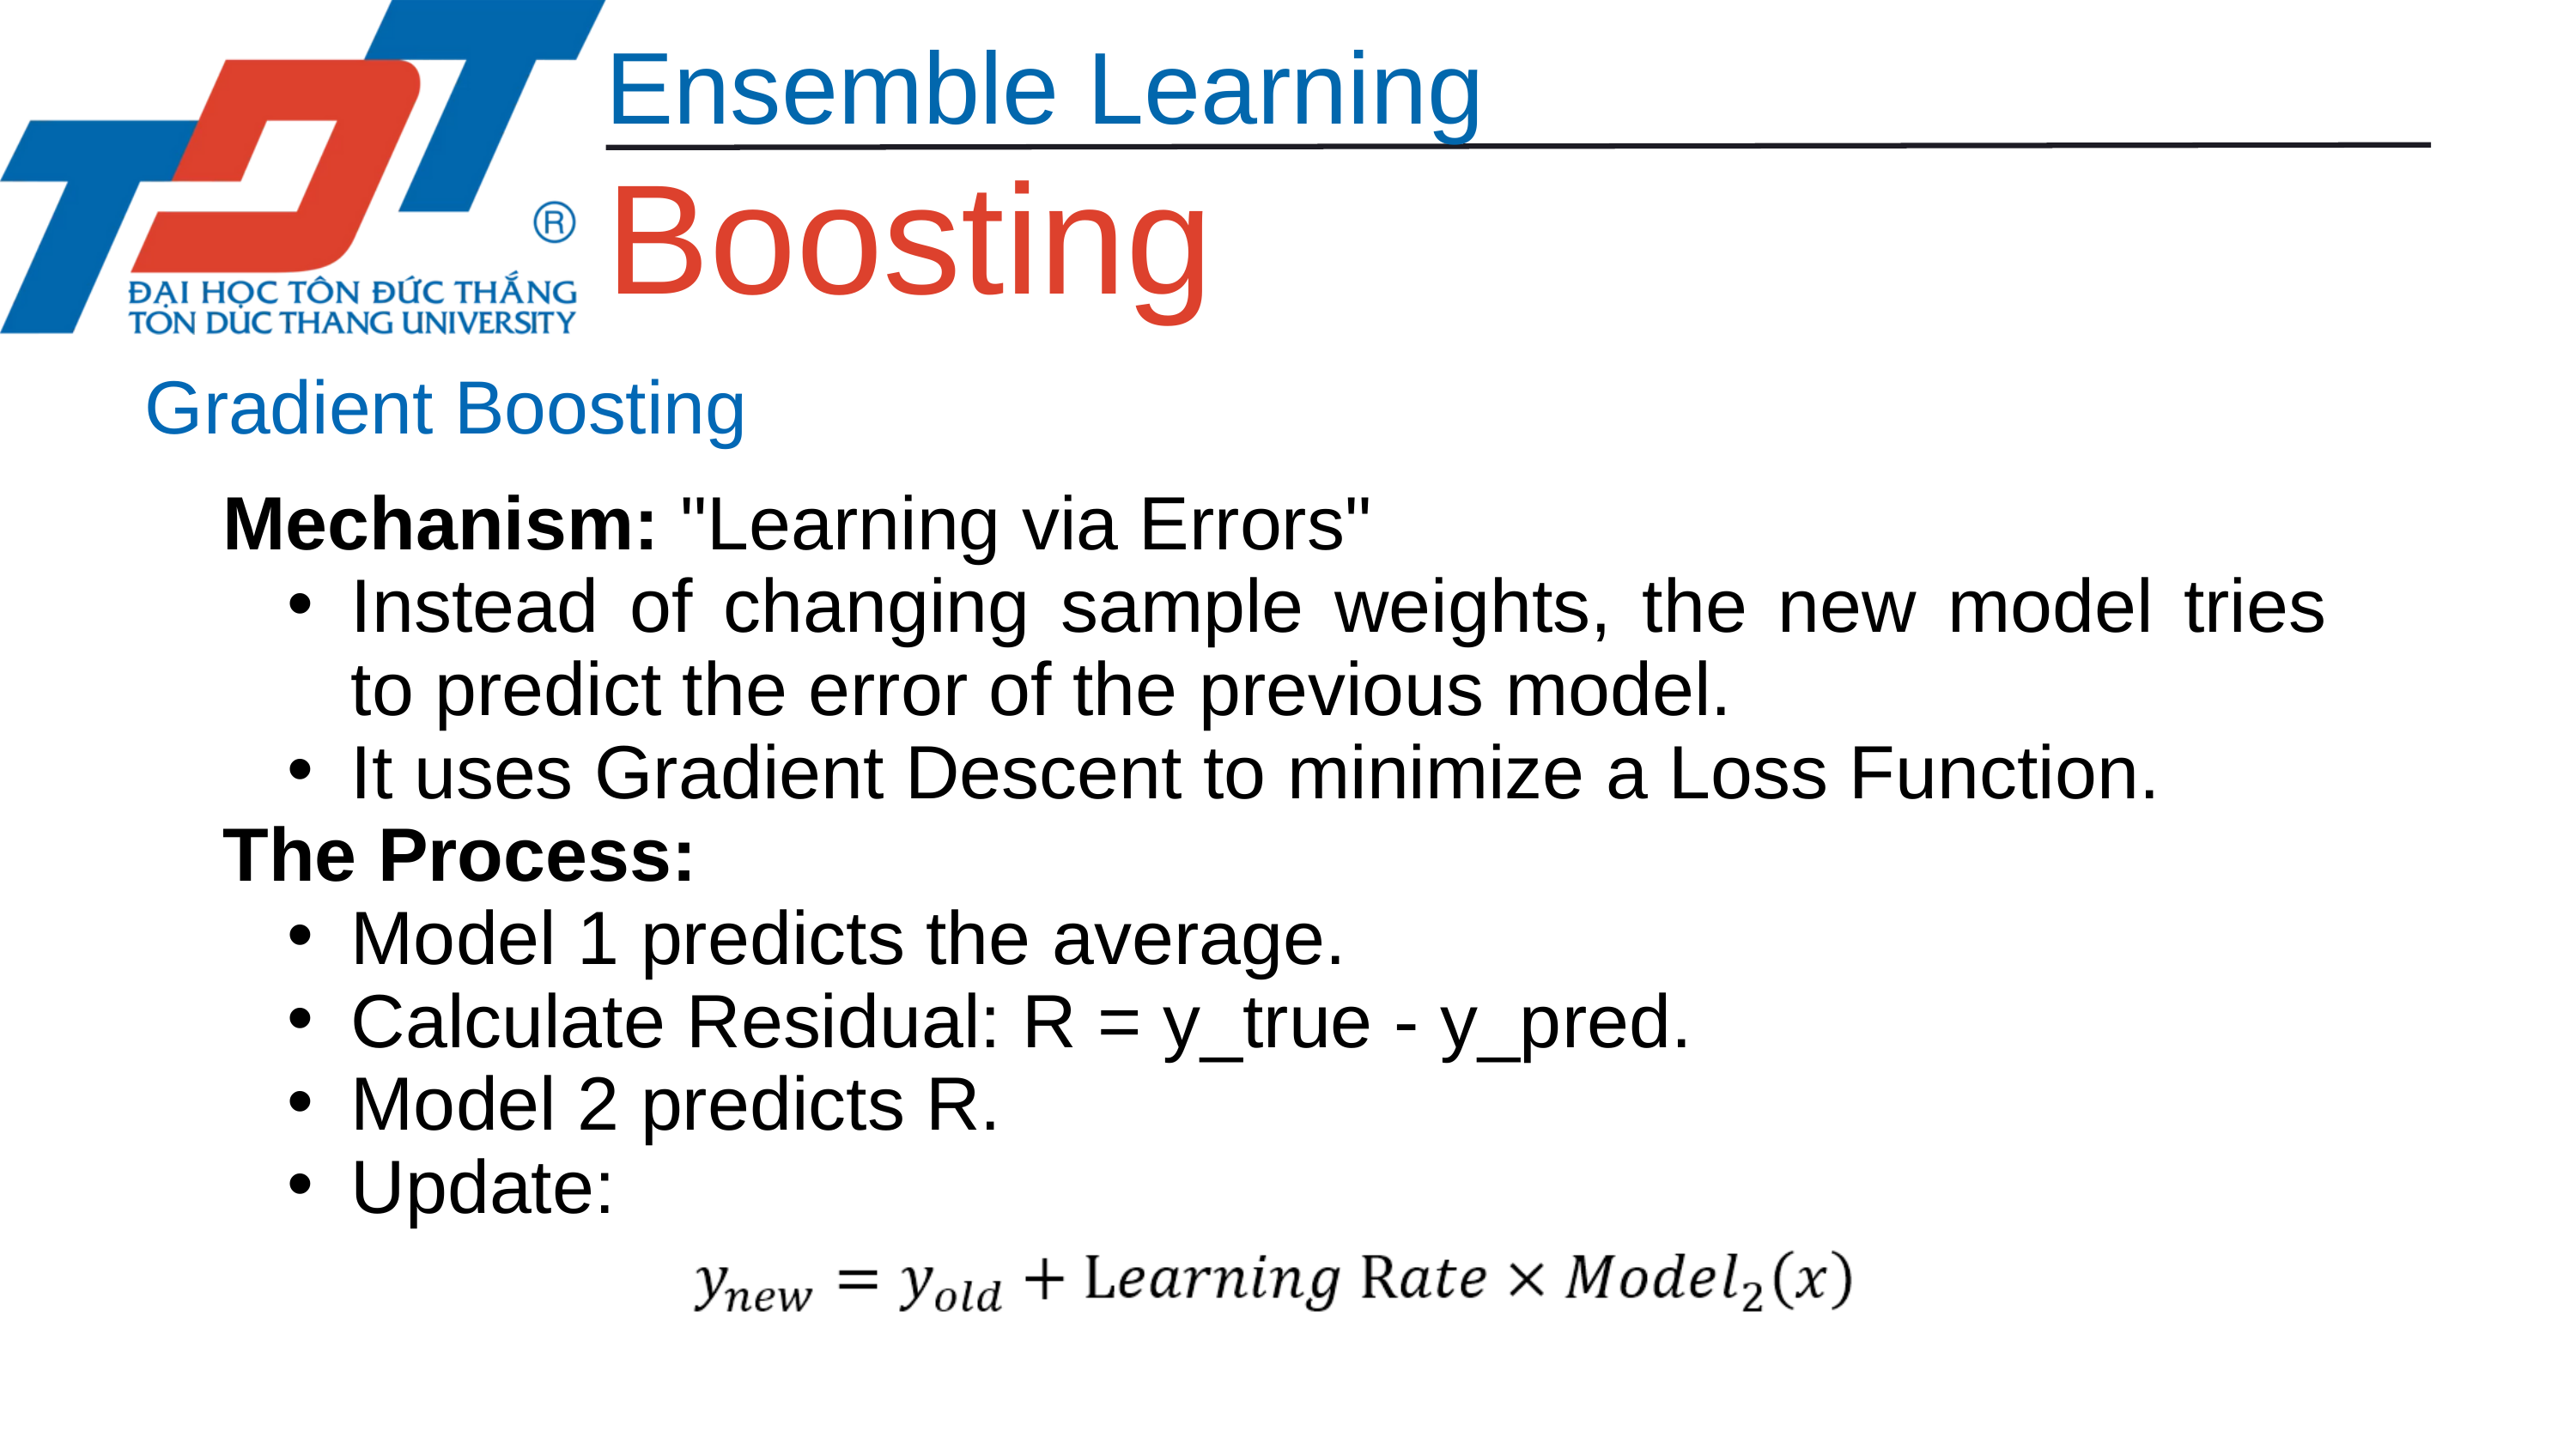

Ensemble Learning

Boosting
Gradient Boosting
Mechanism: "Learning via Errors"
Instead of changing sample weights, the new model tries to predict the error of the previous model.
It uses Gradient Descent to minimize a Loss Function.
The Process:
Model 1 predicts the average.
Calculate Residual: R = y_true - y_pred.
Model 2 predicts R.
Update: